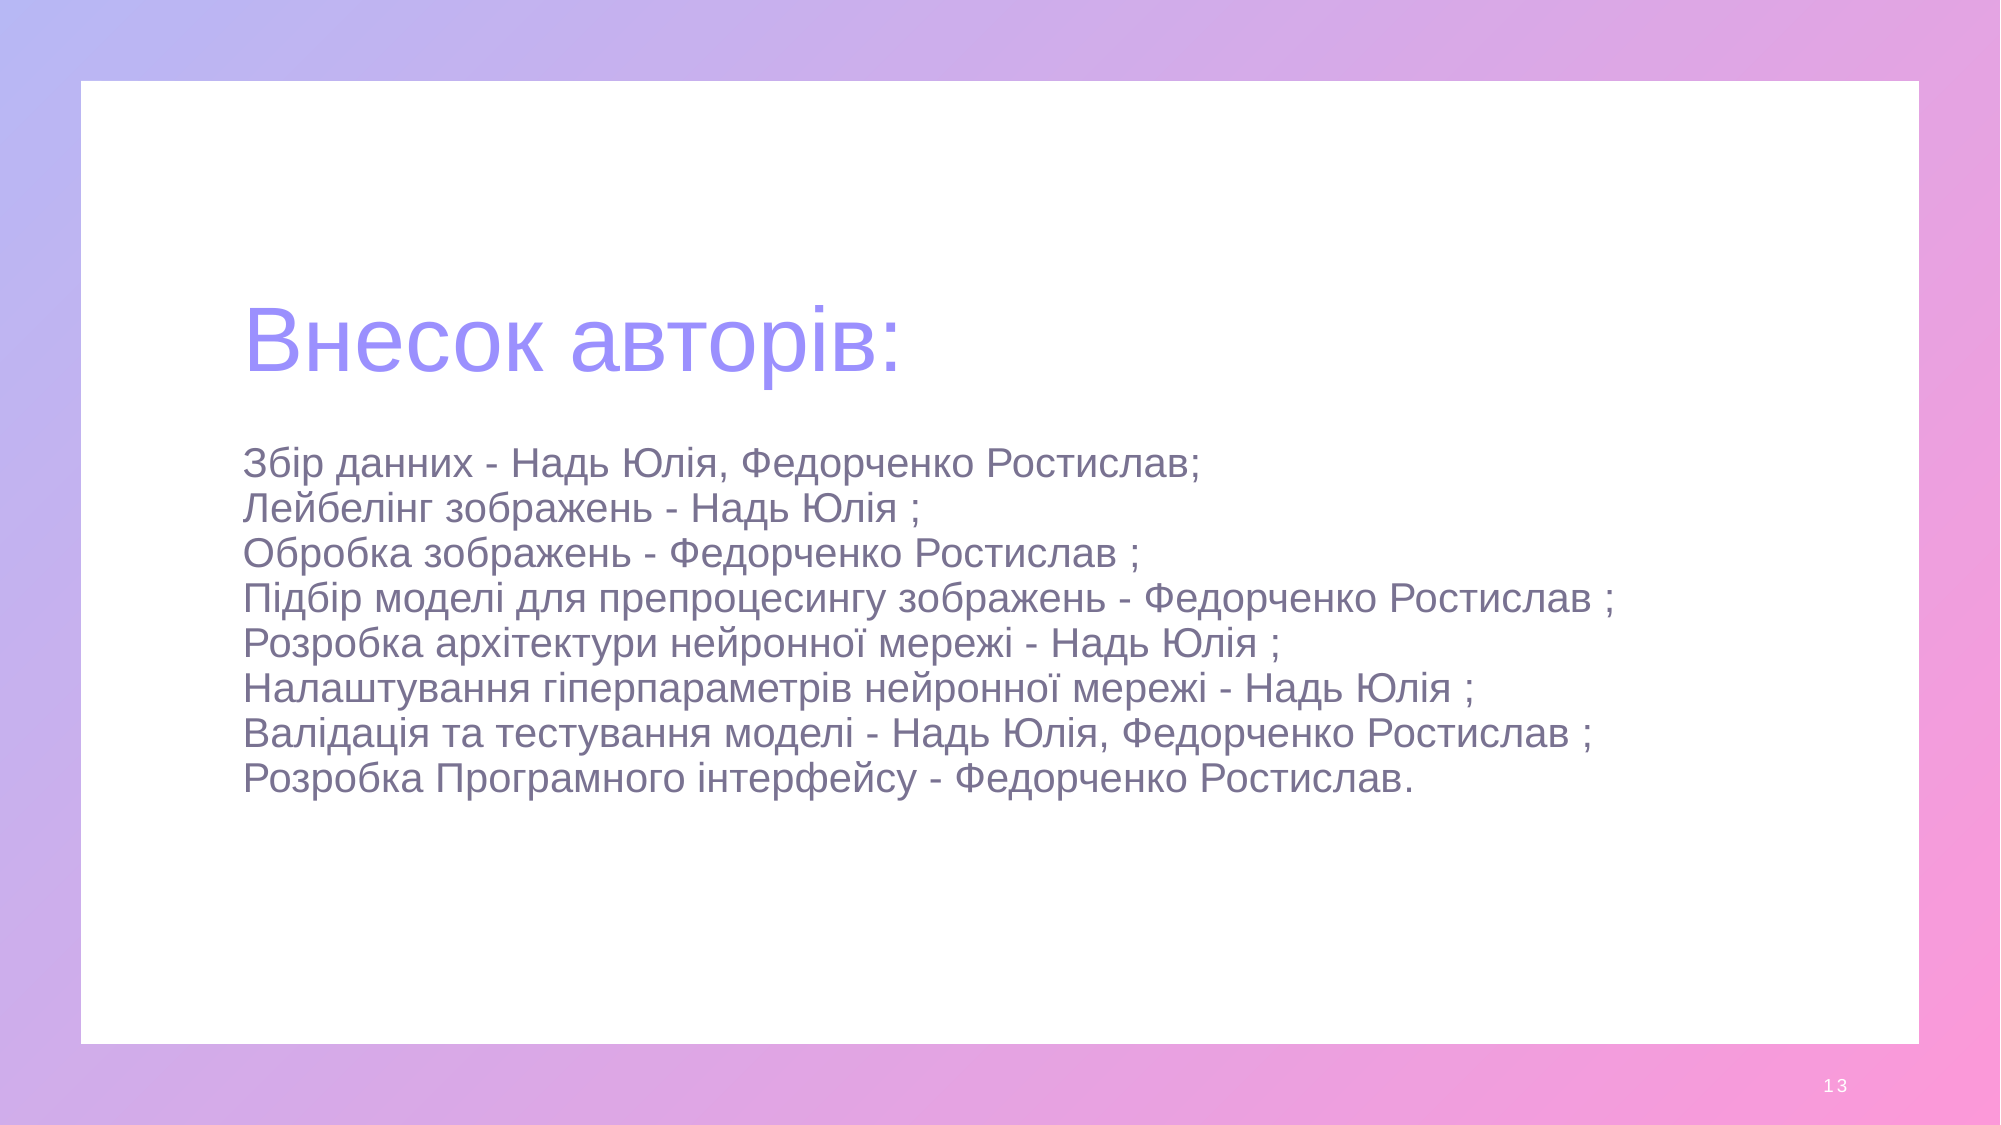

Внесок авторів:
Збір данних - Надь Юлія, Федорченко Ростислав;
Лейбелінг зображень - Надь Юлія ;
Обробка зображень - Федорченко Ростислав ;
Підбір моделі для препроцесингу зображень - Федорченко Ростислав ;
Розробка архітектури нейронної мережі - Надь Юлія ;
Налаштування гіперпараметрів нейронної мережі - Надь Юлія ;
Валідація та тестування моделі - Надь Юлія, Федорченко Ростислав ;
Розробка Програмного інтерфейсу - Федорченко Ростислав.
13